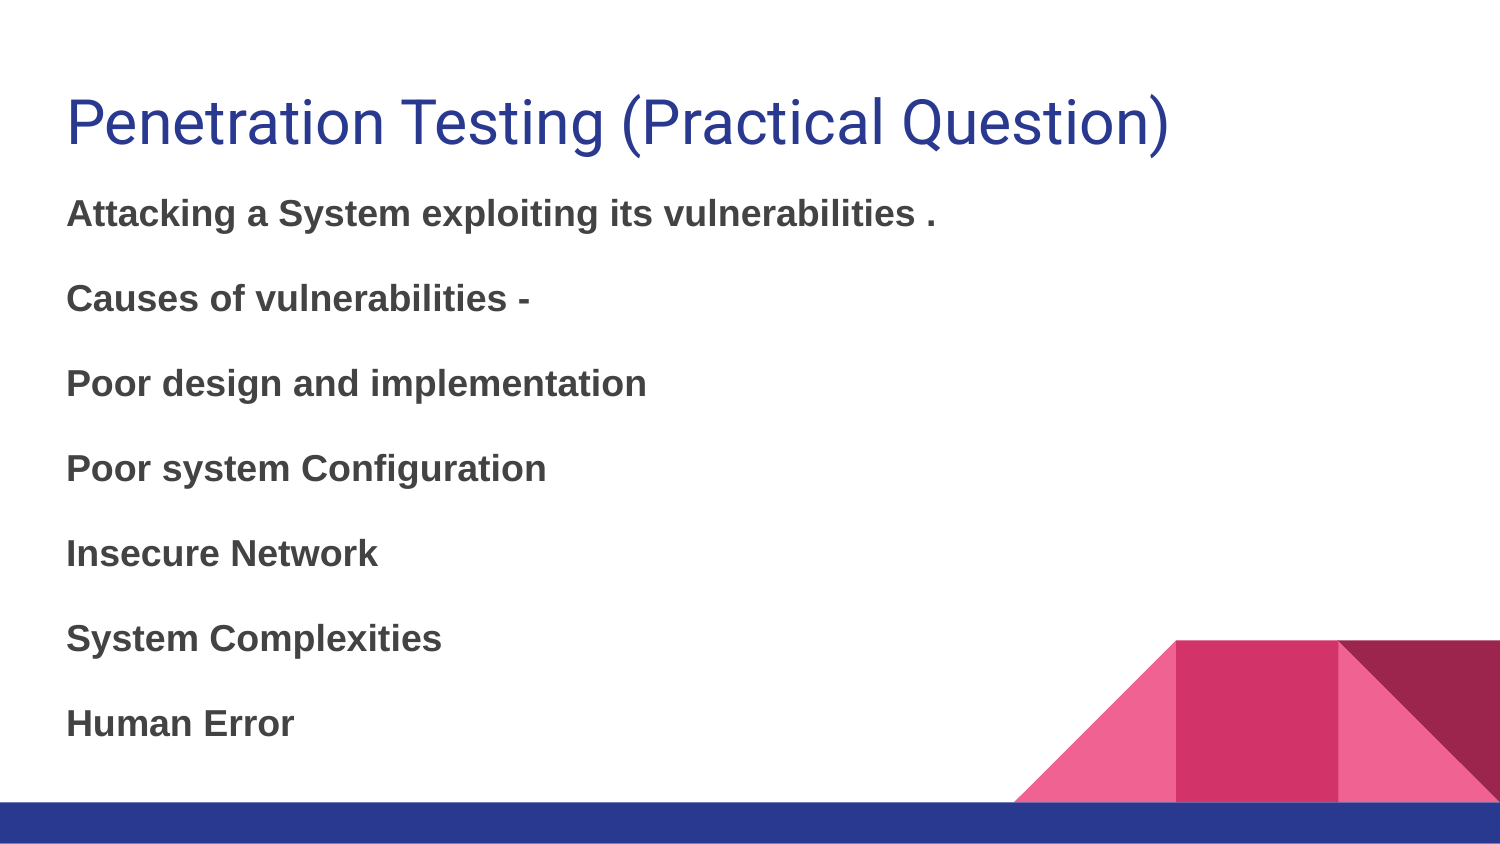

# Penetration Testing (Practical Question)
Attacking a System exploiting its vulnerabilities .
Causes of vulnerabilities -
Poor design and implementation
Poor system Configuration
Insecure Network
System Complexities
Human Error